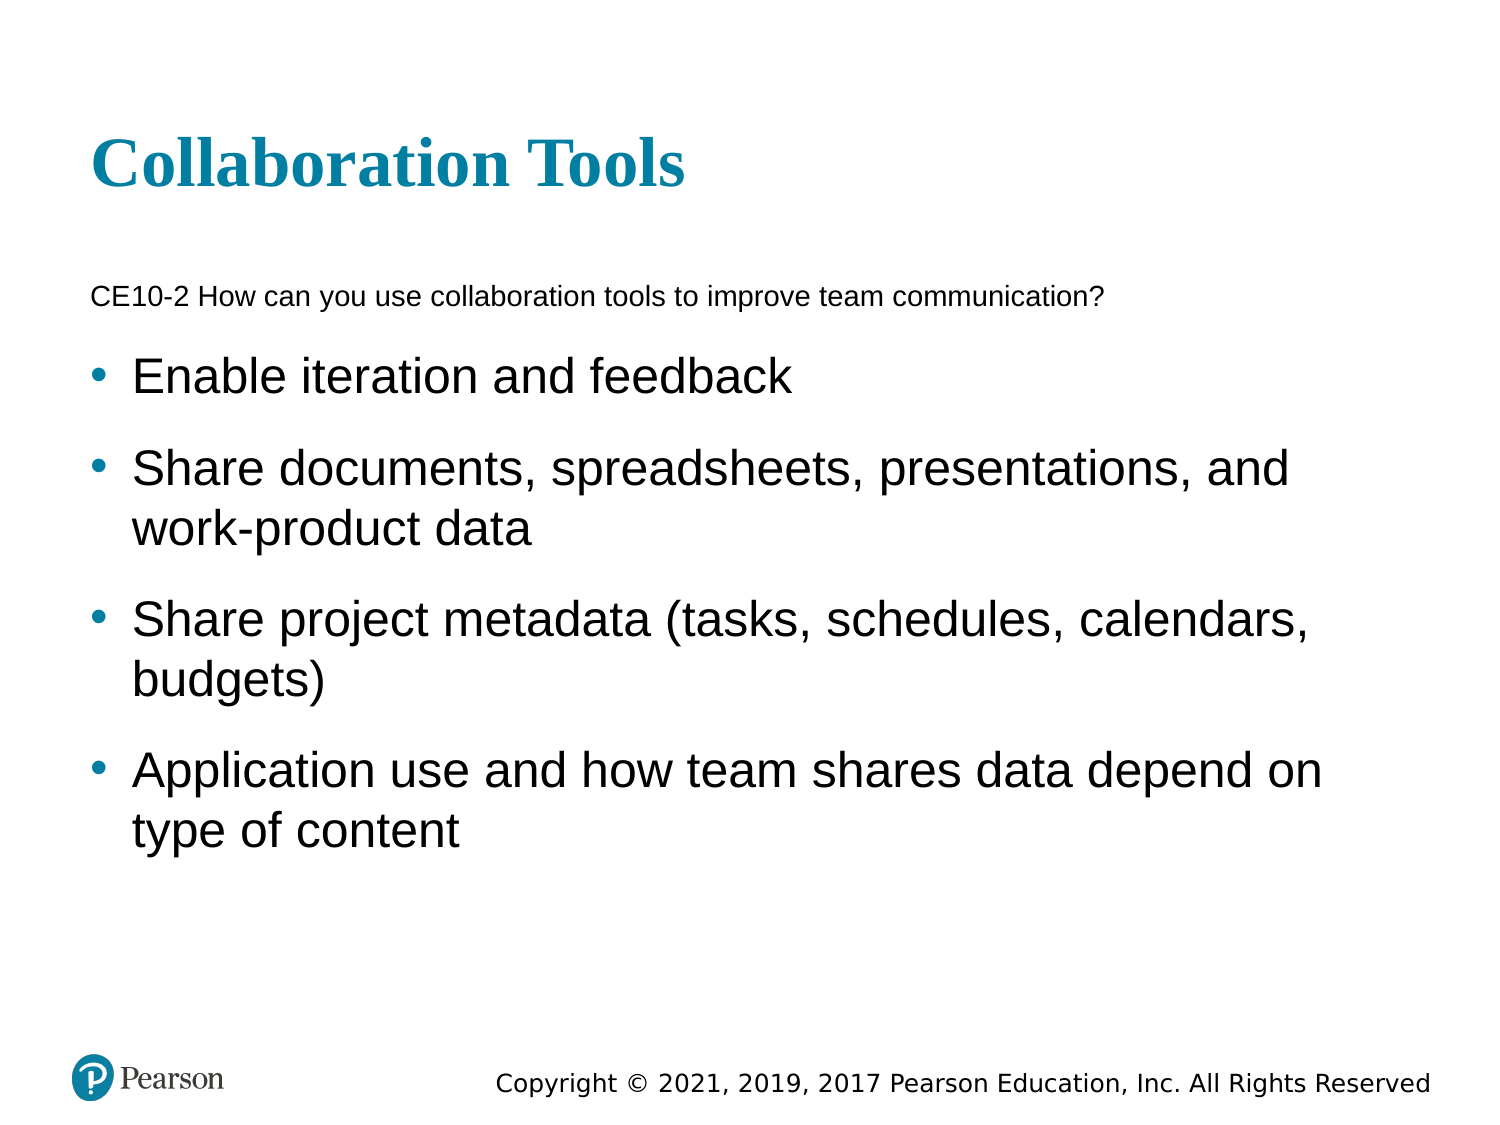

# Collaboration Tools
CE 10-2 How can you use collaboration tools to improve team communication?
Enable iteration and feedback
Share documents, spreadsheets, presentations, and work-product data
Share project metadata (tasks, schedules, calendars, budgets)
Application use and how team shares data depend on type of content